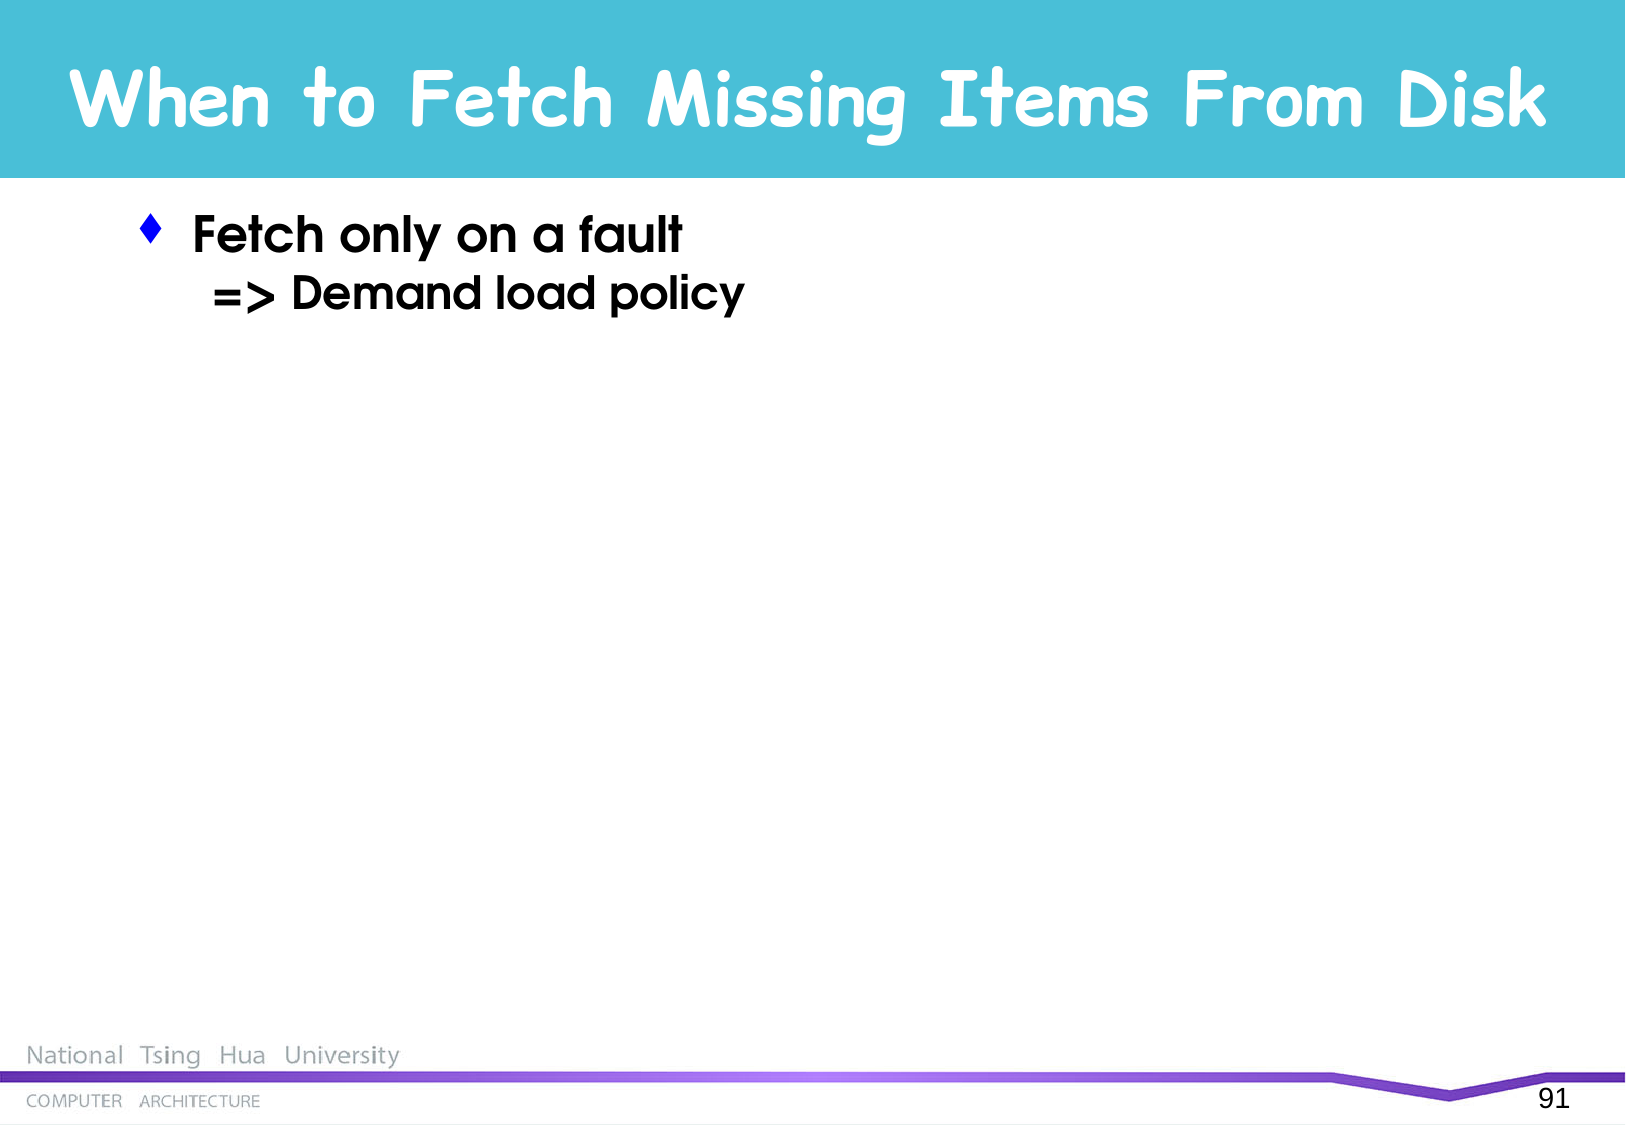

# When to Fetch Missing Items From Disk
Fetch only on a fault
=> Demand load policy
91